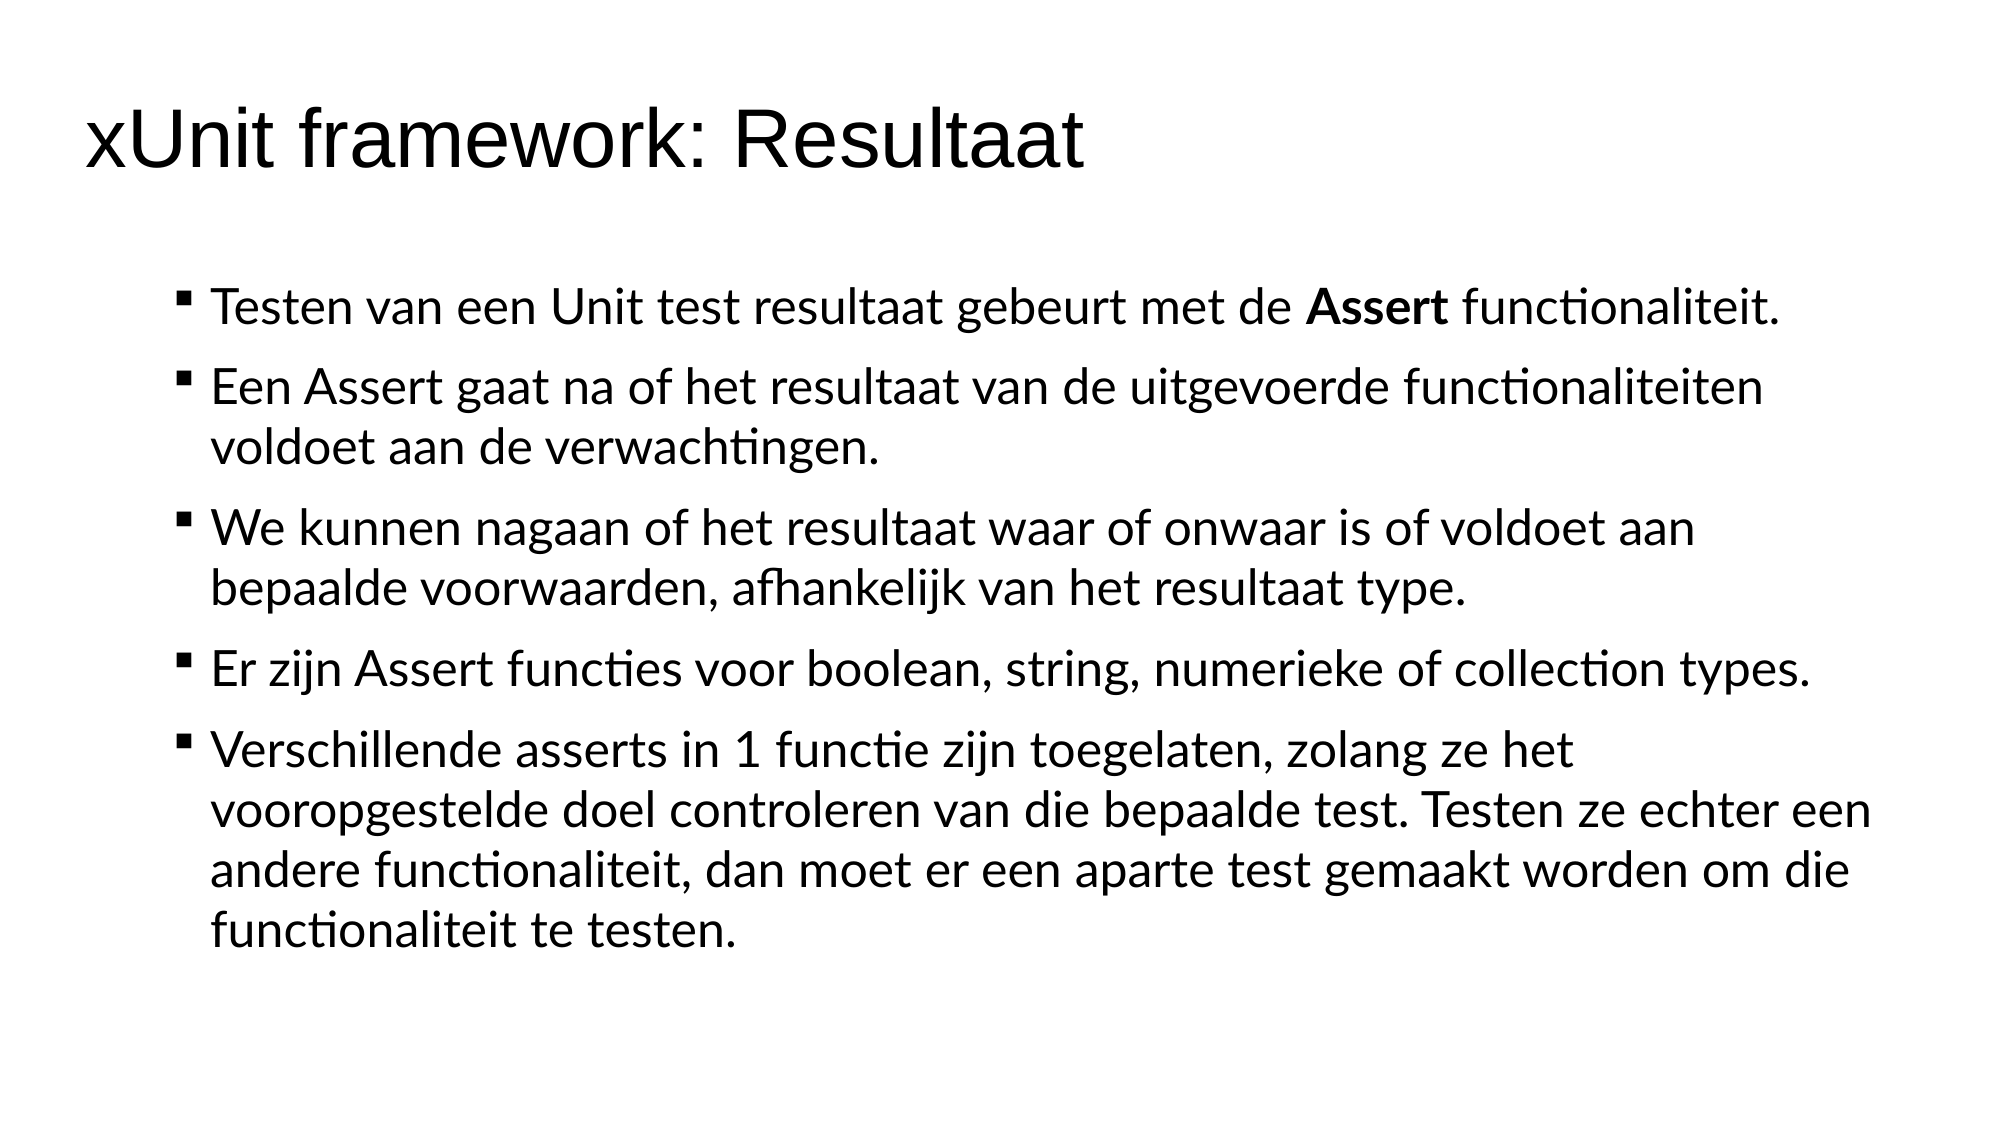

# xUnit framework: Resultaat
Testen van een Unit test resultaat gebeurt met de Assert functionaliteit.
Een Assert gaat na of het resultaat van de uitgevoerde functionaliteiten voldoet aan de verwachtingen.
We kunnen nagaan of het resultaat waar of onwaar is of voldoet aan bepaalde voorwaarden, afhankelijk van het resultaat type.
Er zijn Assert functies voor boolean, string, numerieke of collection types.
Verschillende asserts in 1 functie zijn toegelaten, zolang ze het vooropgestelde doel controleren van die bepaalde test. Testen ze echter een andere functionaliteit, dan moet er een aparte test gemaakt worden om die functionaliteit te testen.